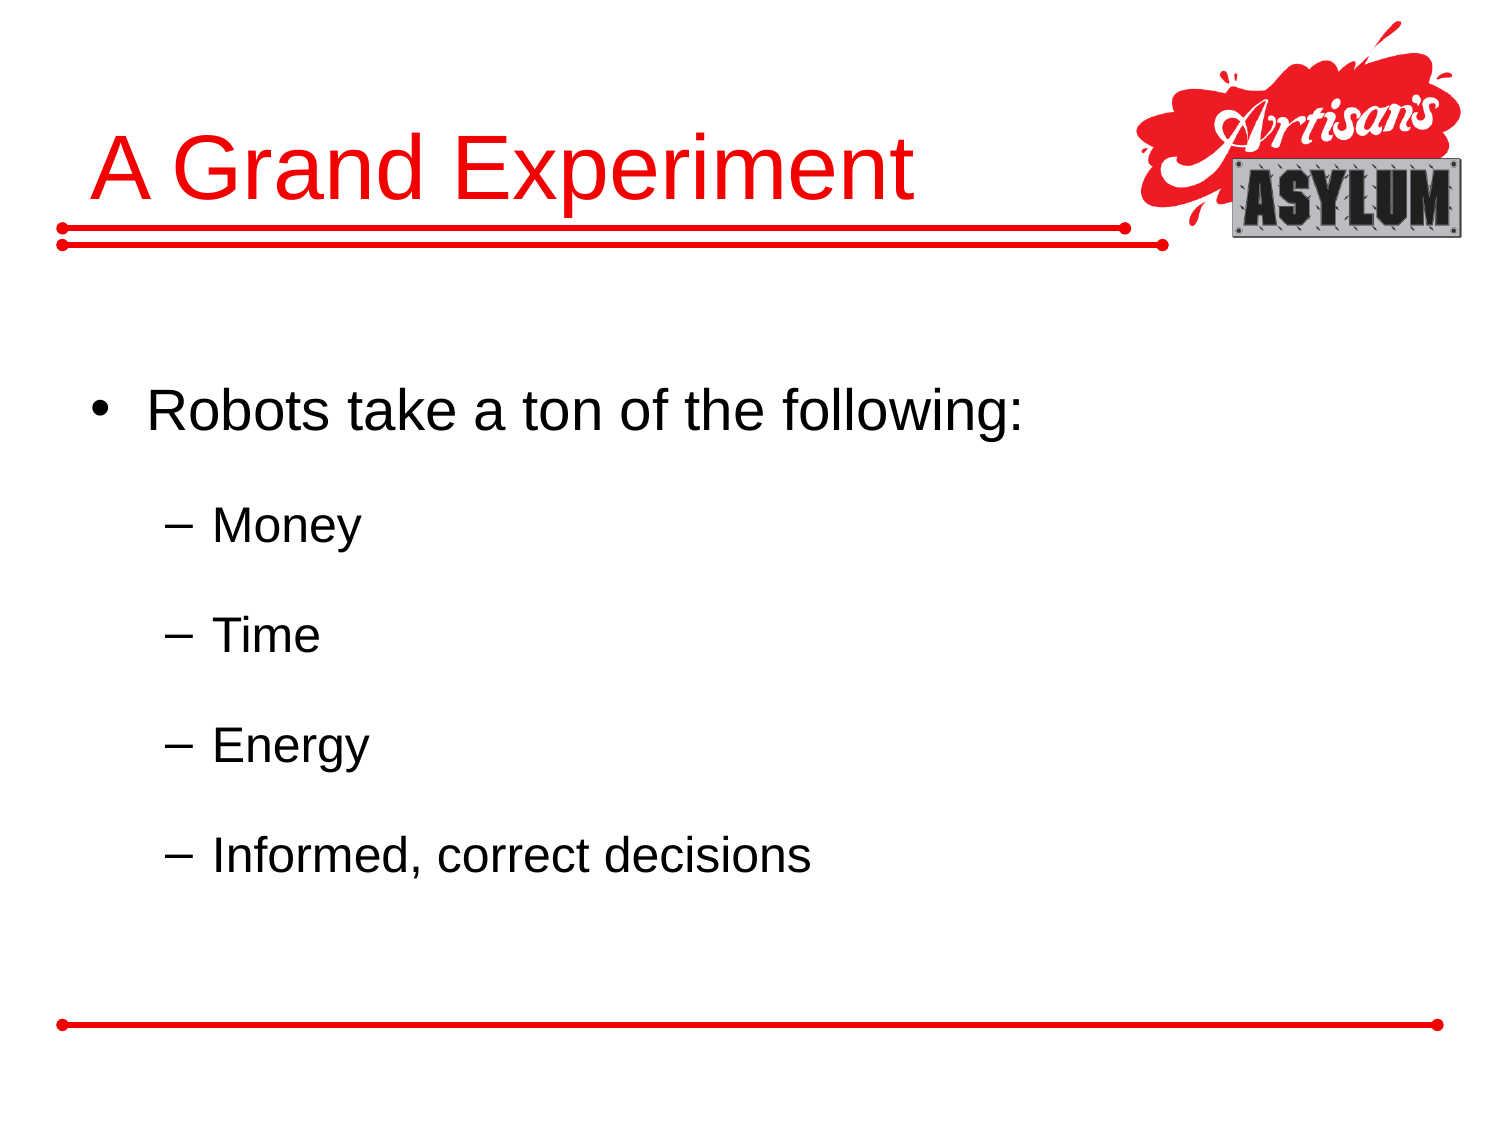

# A Grand Experiment
Robots take a ton of the following:
Money
Time
Energy
Informed, correct decisions